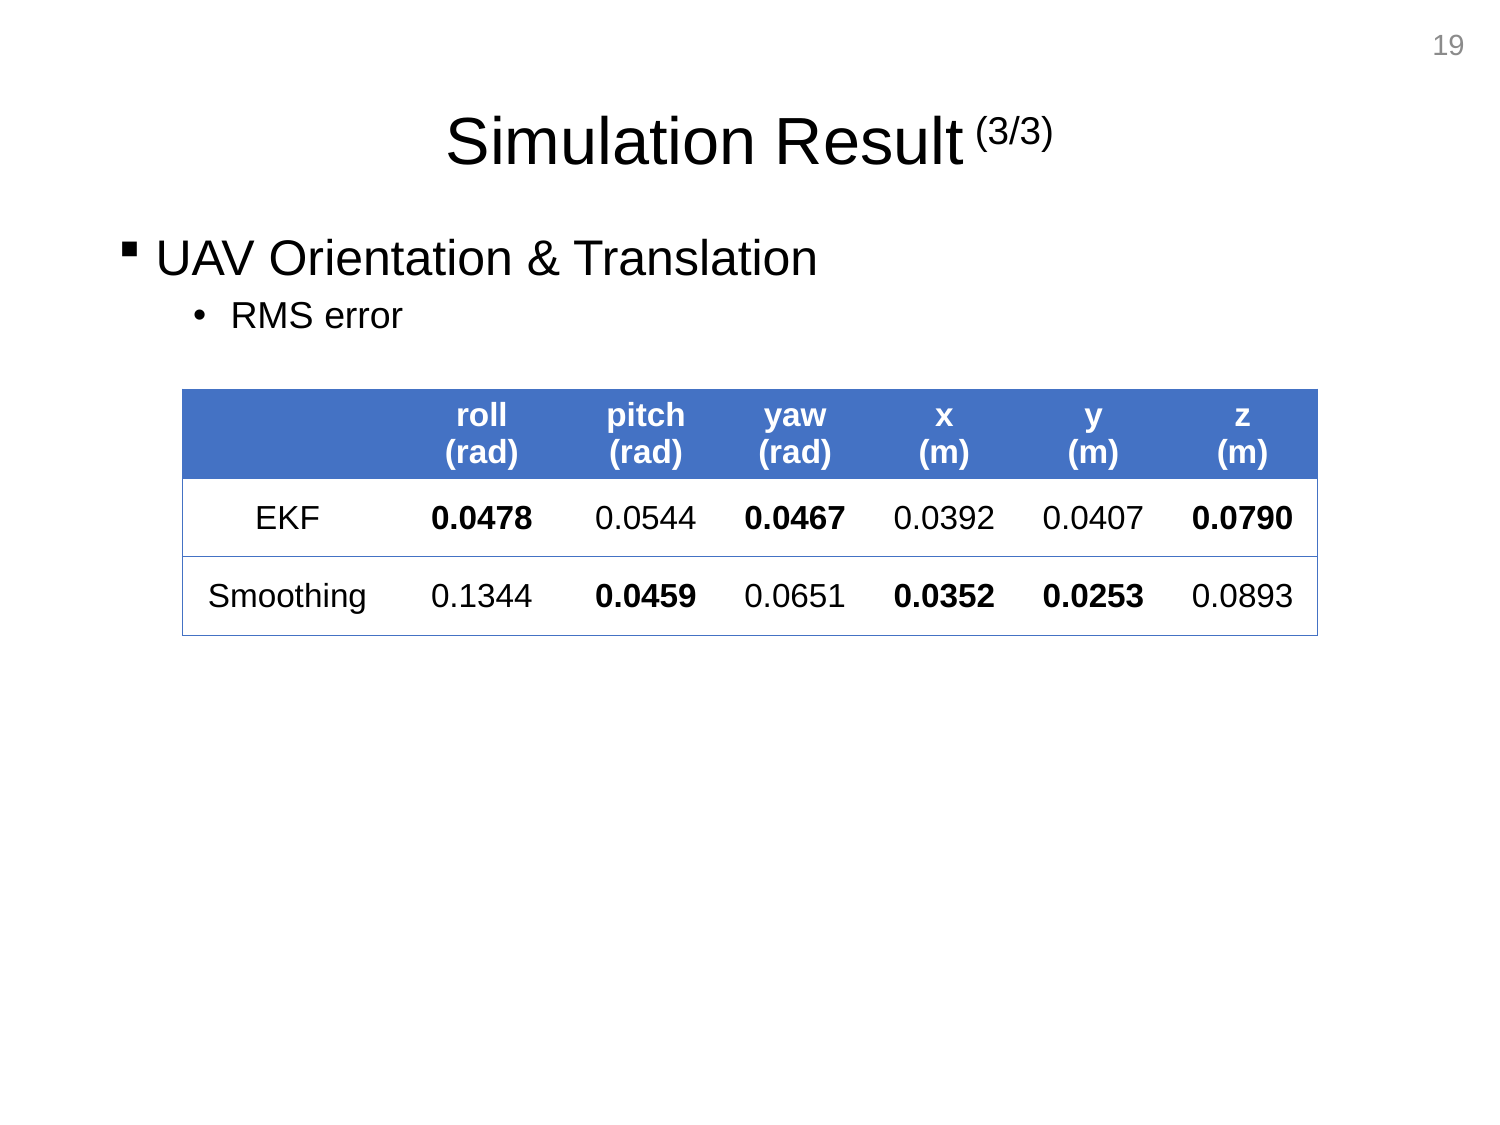

19
# Simulation Result (3/3)
UAV Orientation & Translation
RMS error

|  | roll (rad) | pitch (rad) | yaw (rad) | x (m) | y (m) | z (m) |
| --- | --- | --- | --- | --- | --- | --- |
| EKF | 0.0478 | 0.0544 | 0.0467 | 0.0392 | 0.0407 | 0.0790 |
| Smoothing | 0.1344 | 0.0459 | 0.0651 | 0.0352 | 0.0253 | 0.0893 |